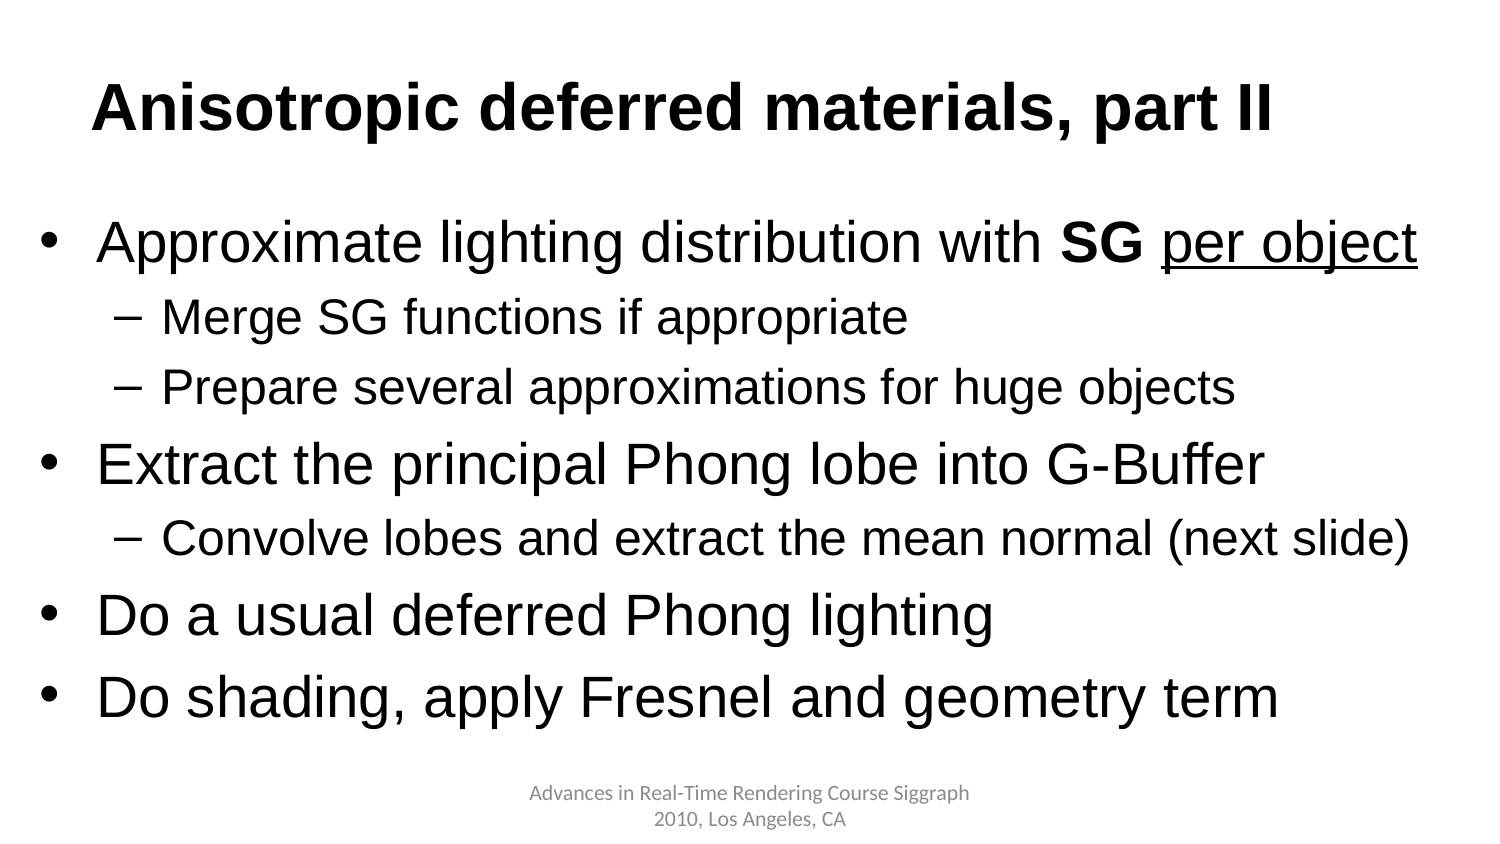

# Anisotropic deferred materials, part II
Approximate lighting distribution with SG per object
Merge SG functions if appropriate
Prepare several approximations for huge objects
Extract the principal Phong lobe into G-Buffer
Convolve lobes and extract the mean normal (next slide)
Do a usual deferred Phong lighting
Do shading, apply Fresnel and geometry term
Advances in Real-Time Rendering Course Siggraph 2010, Los Angeles, CA